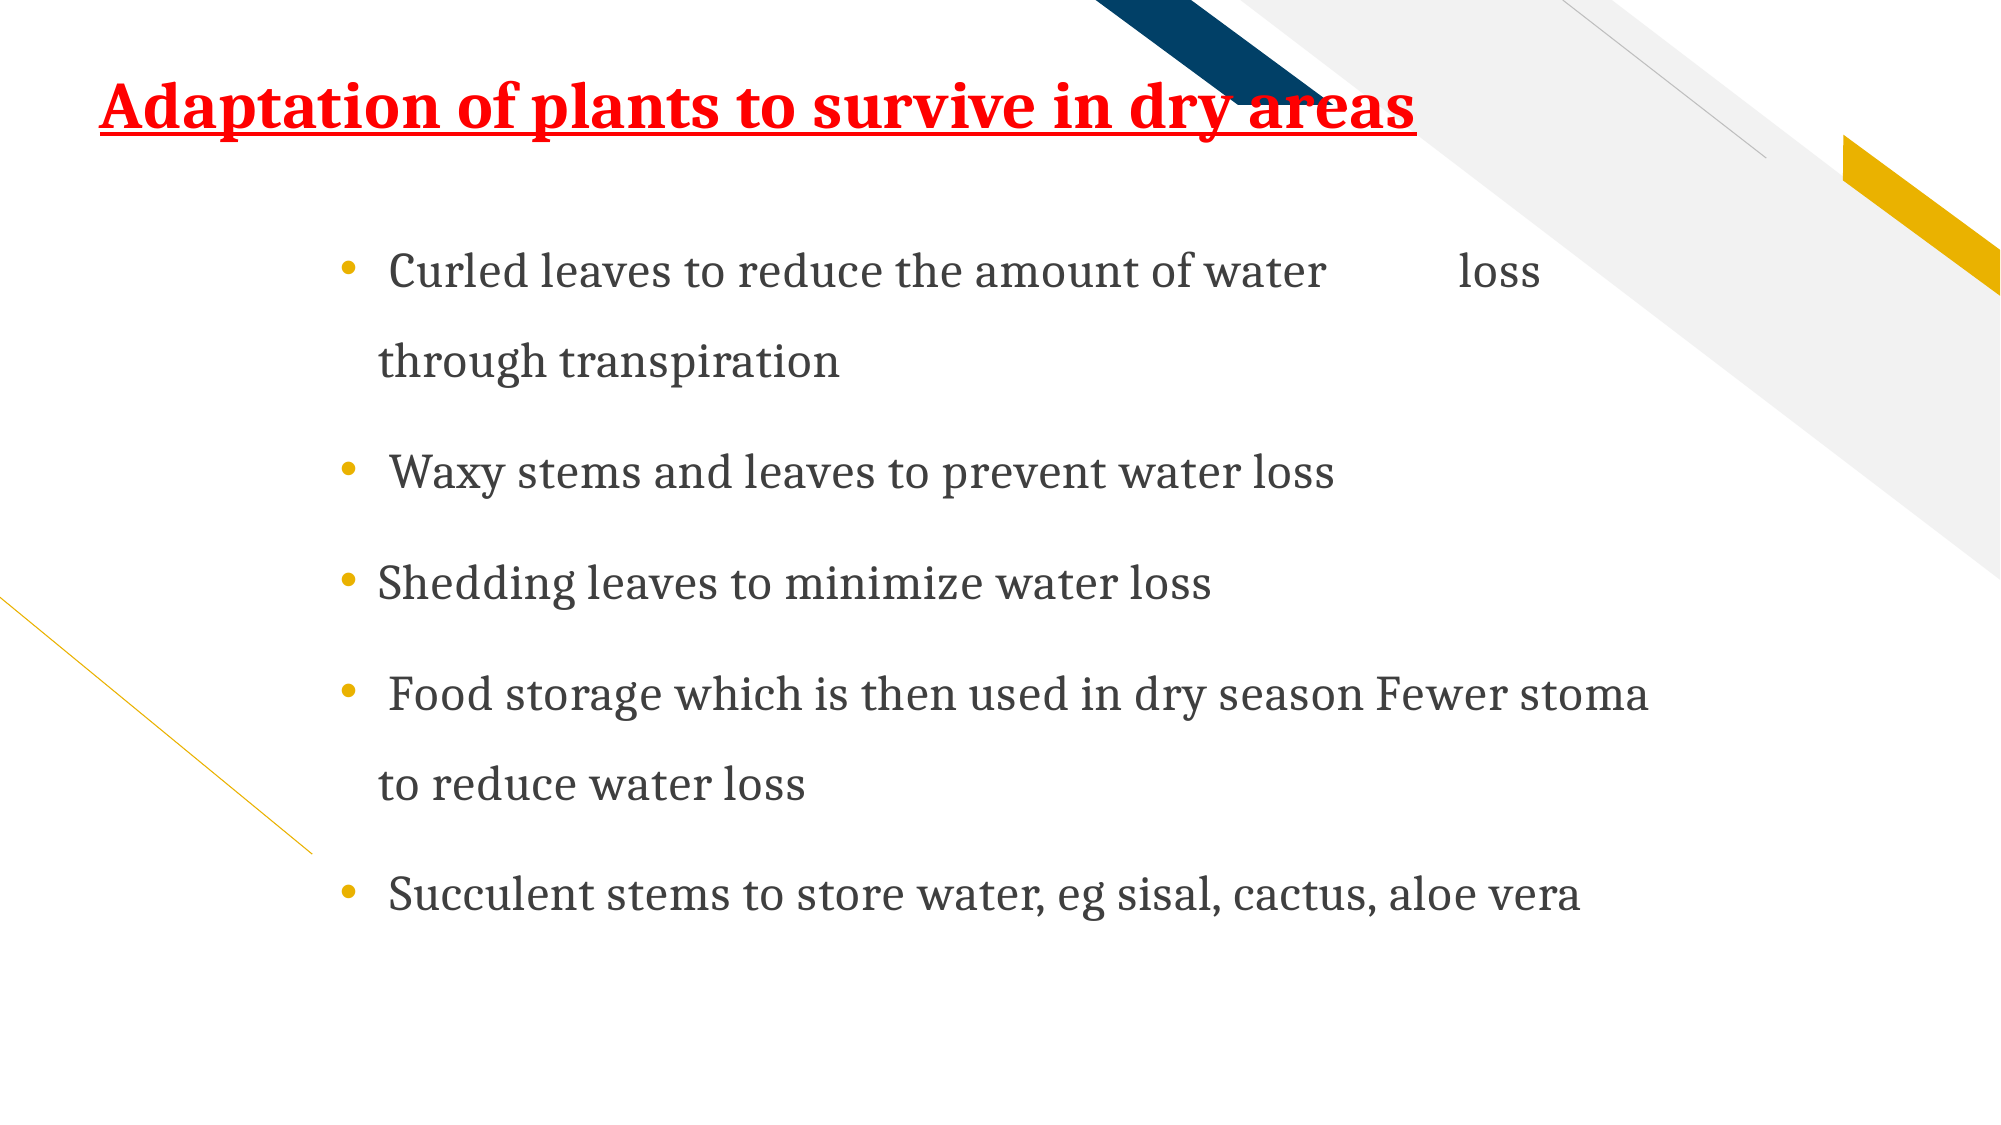

# Adaptation of plants to survive in dry areas
 Curled leaves to reduce the amount of water            loss through transpiration
 Waxy stems and leaves to prevent water loss
Shedding leaves to minimize water loss
 Food storage which is then used in dry season Fewer stoma to reduce water loss
 Succulent stems to store water, eg sisal, cactus, aloe vera